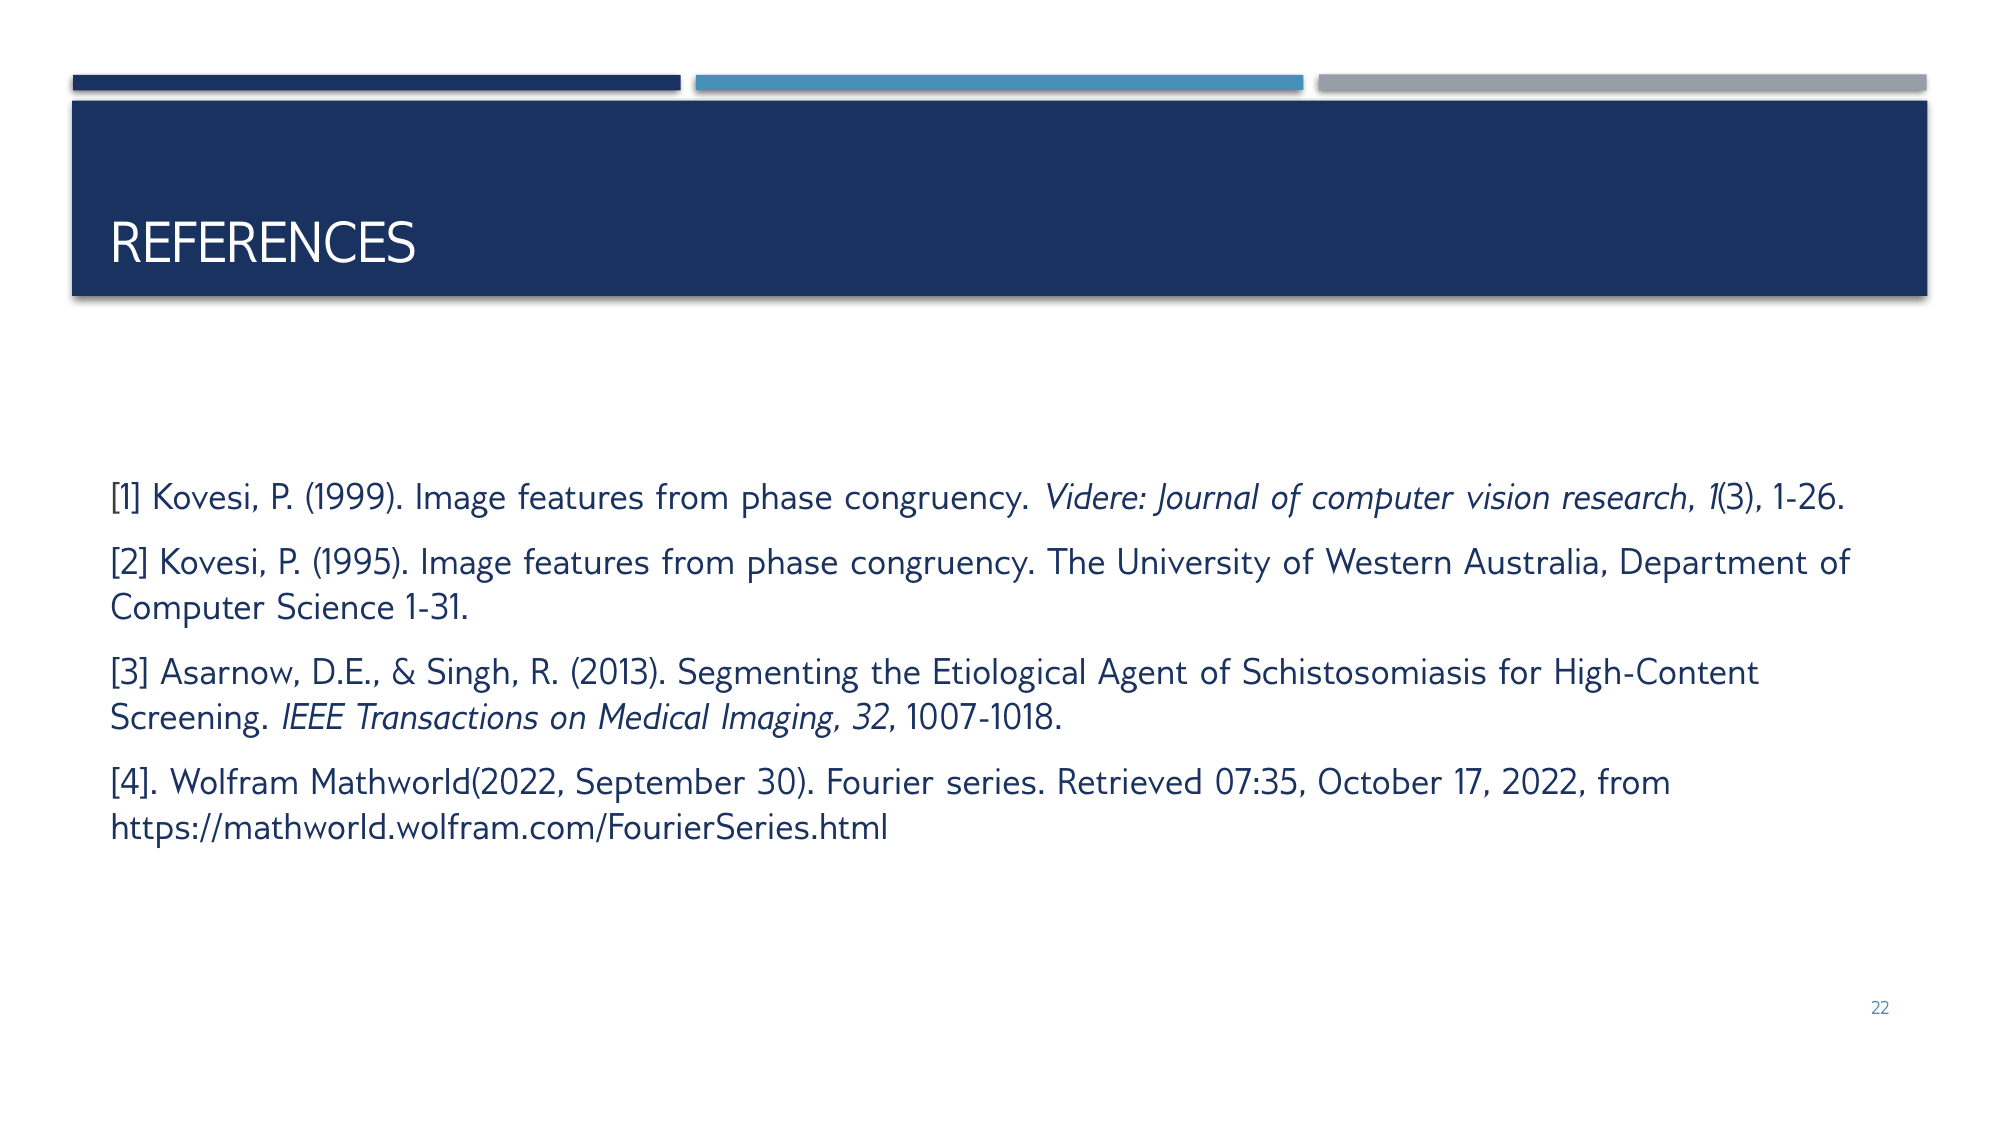

# References
[1] Kovesi, P. (1999). Image features from phase congruency. Videre: Journal of computer vision research, 1(3), 1-26.
[2] Kovesi, P. (1995). Image features from phase congruency. The University of Western Australia, Department of Computer Science 1-31.
[3] Asarnow, D.E., & Singh, R. (2013). Segmenting the Etiological Agent of Schistosomiasis for High-Content Screening. IEEE Transactions on Medical Imaging, 32, 1007-1018.
[4]. Wolfram Mathworld(2022, September 30). Fourier series. Retrieved 07:35, October 17, 2022, from  https://mathworld.wolfram.com/FourierSeries.html
22